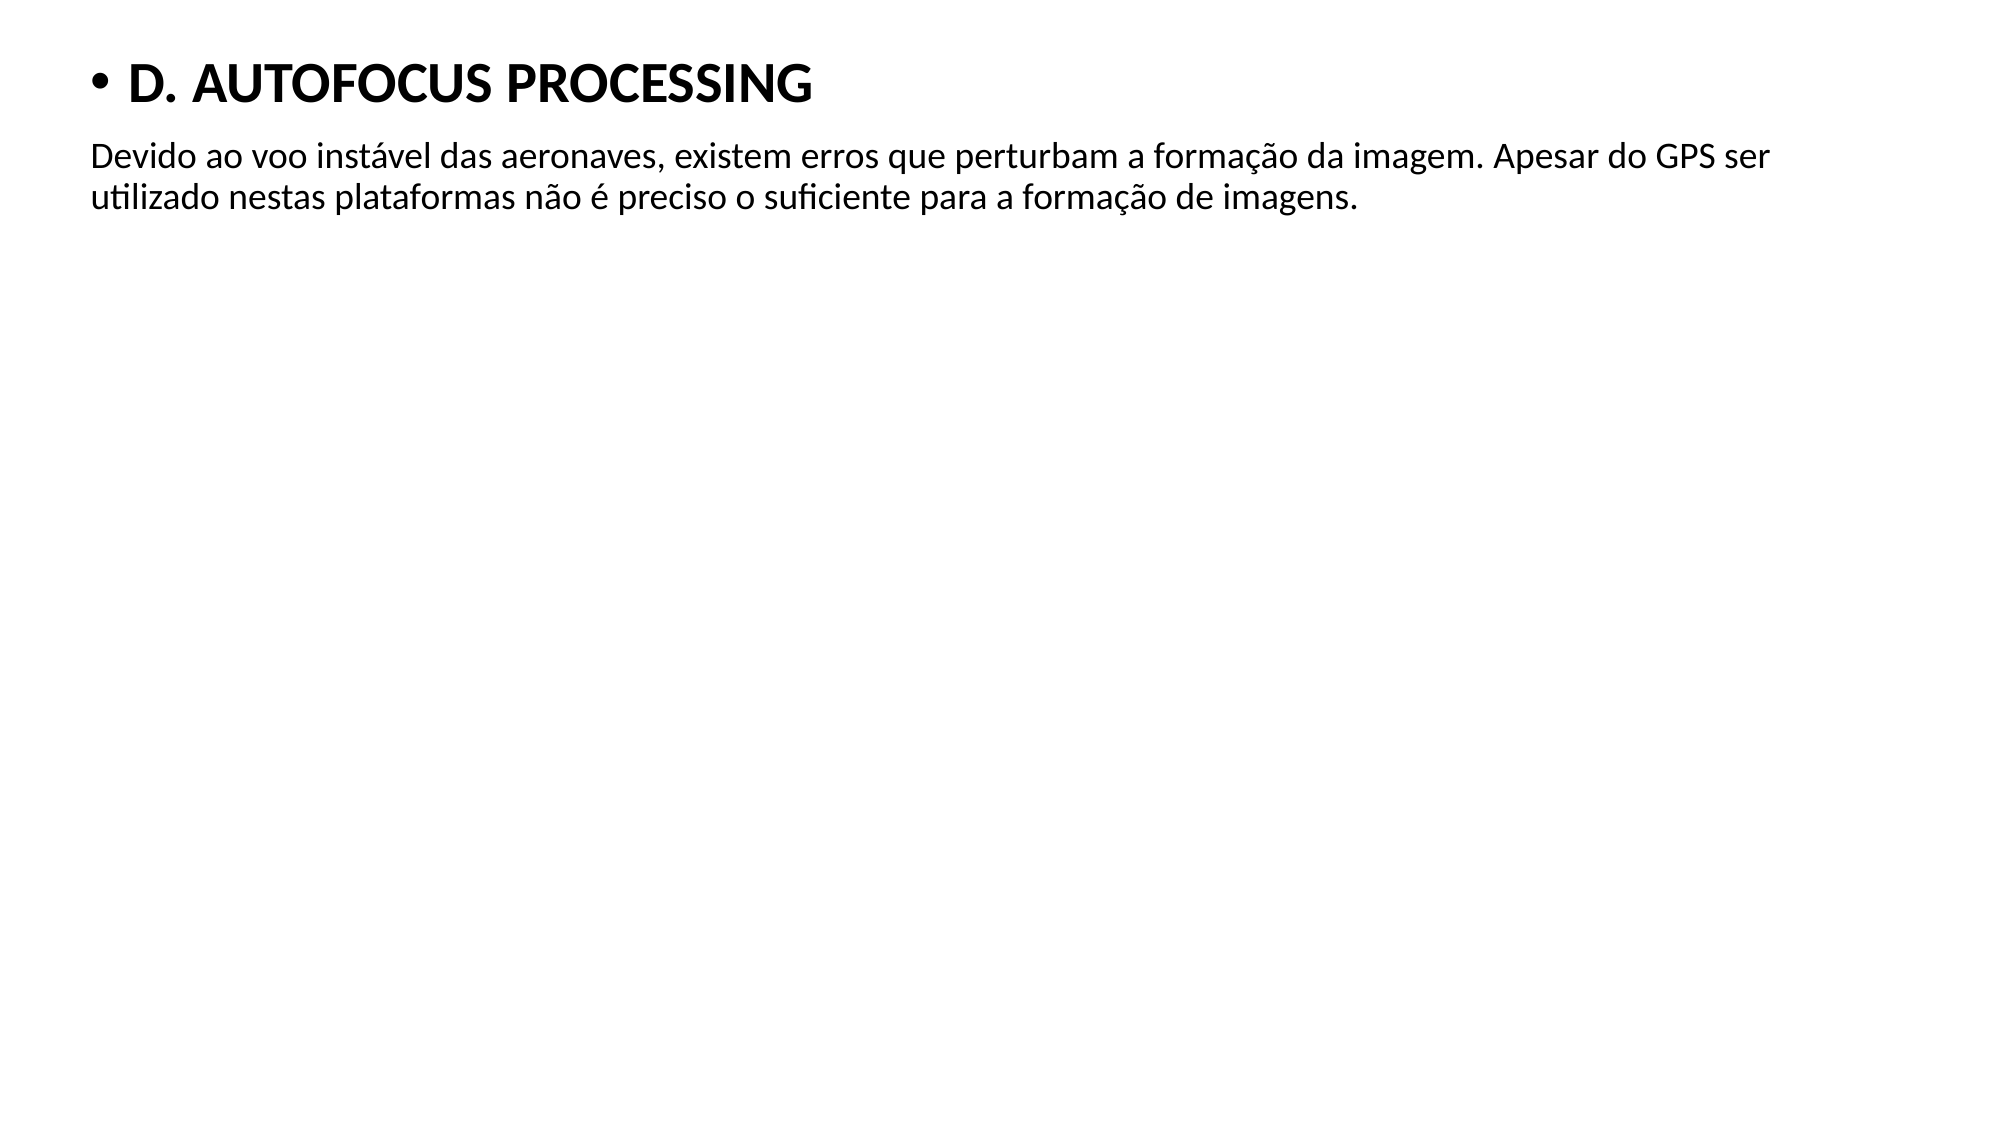

D. AUTOFOCUS PROCESSING
Devido ao voo instável das aeronaves, existem erros que perturbam a formação da imagem. Apesar do GPS ser utilizado nestas plataformas não é preciso o suficiente para a formação de imagens.